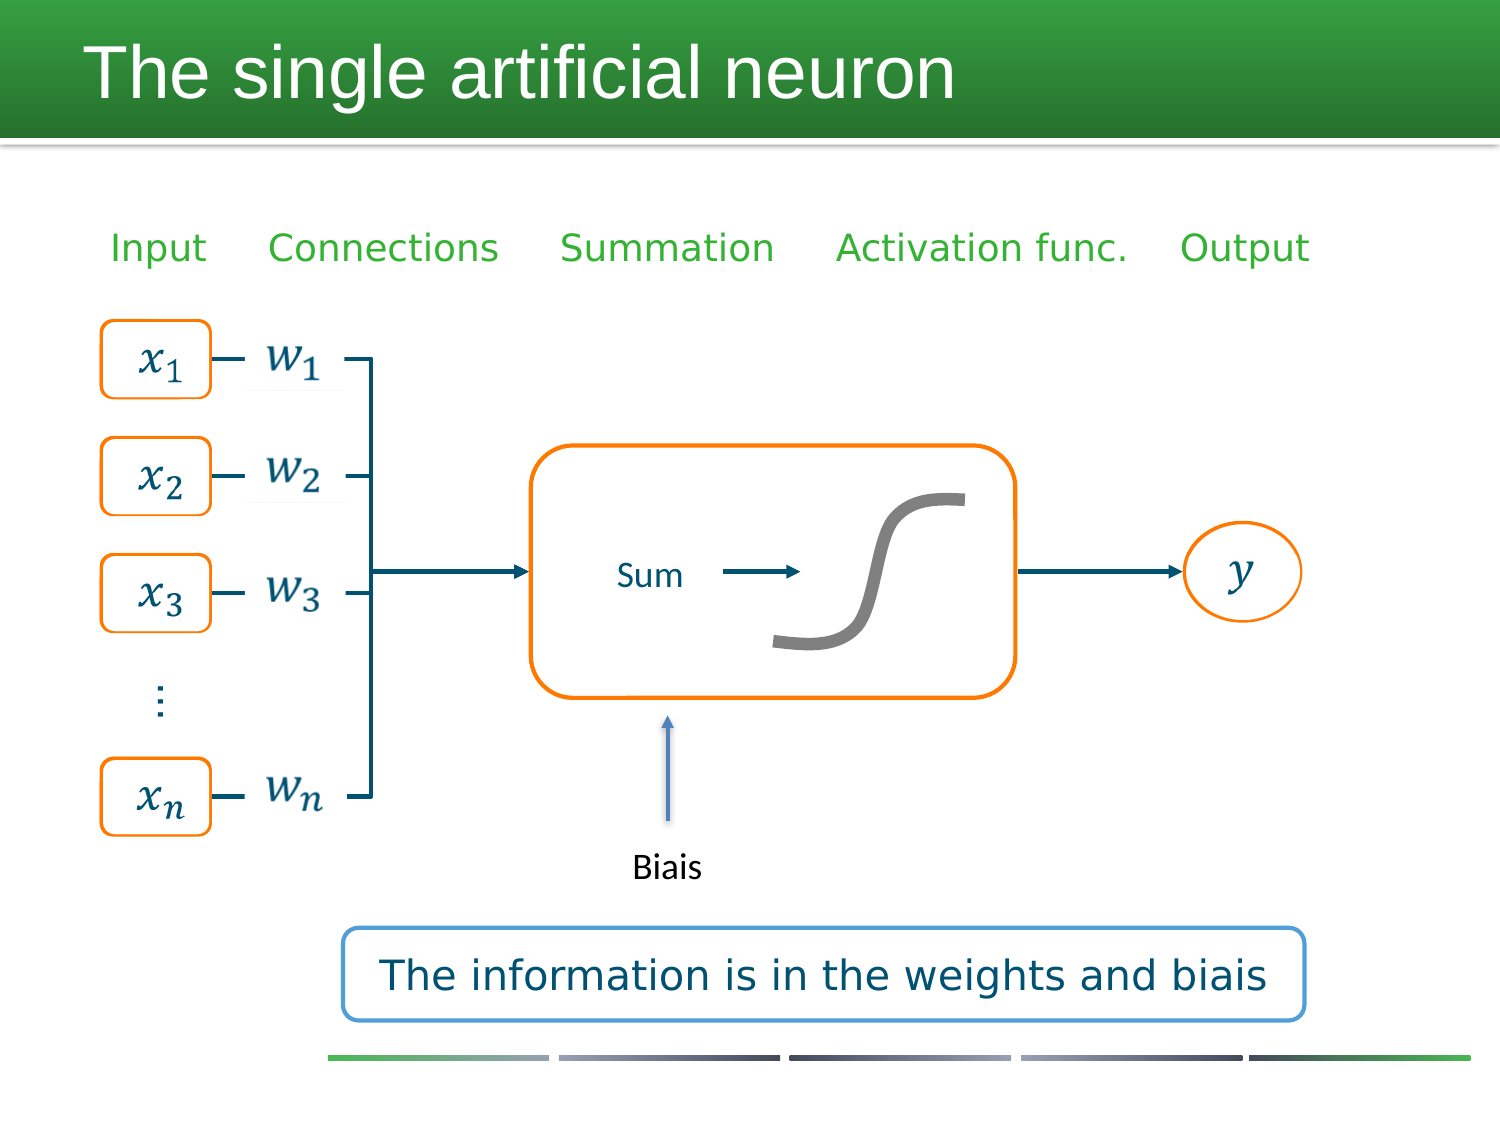

# The single artificial neuron
Input
Connections
Summation
Activation func.
Output

Sum

...

Biais

The information is in the weights and biais